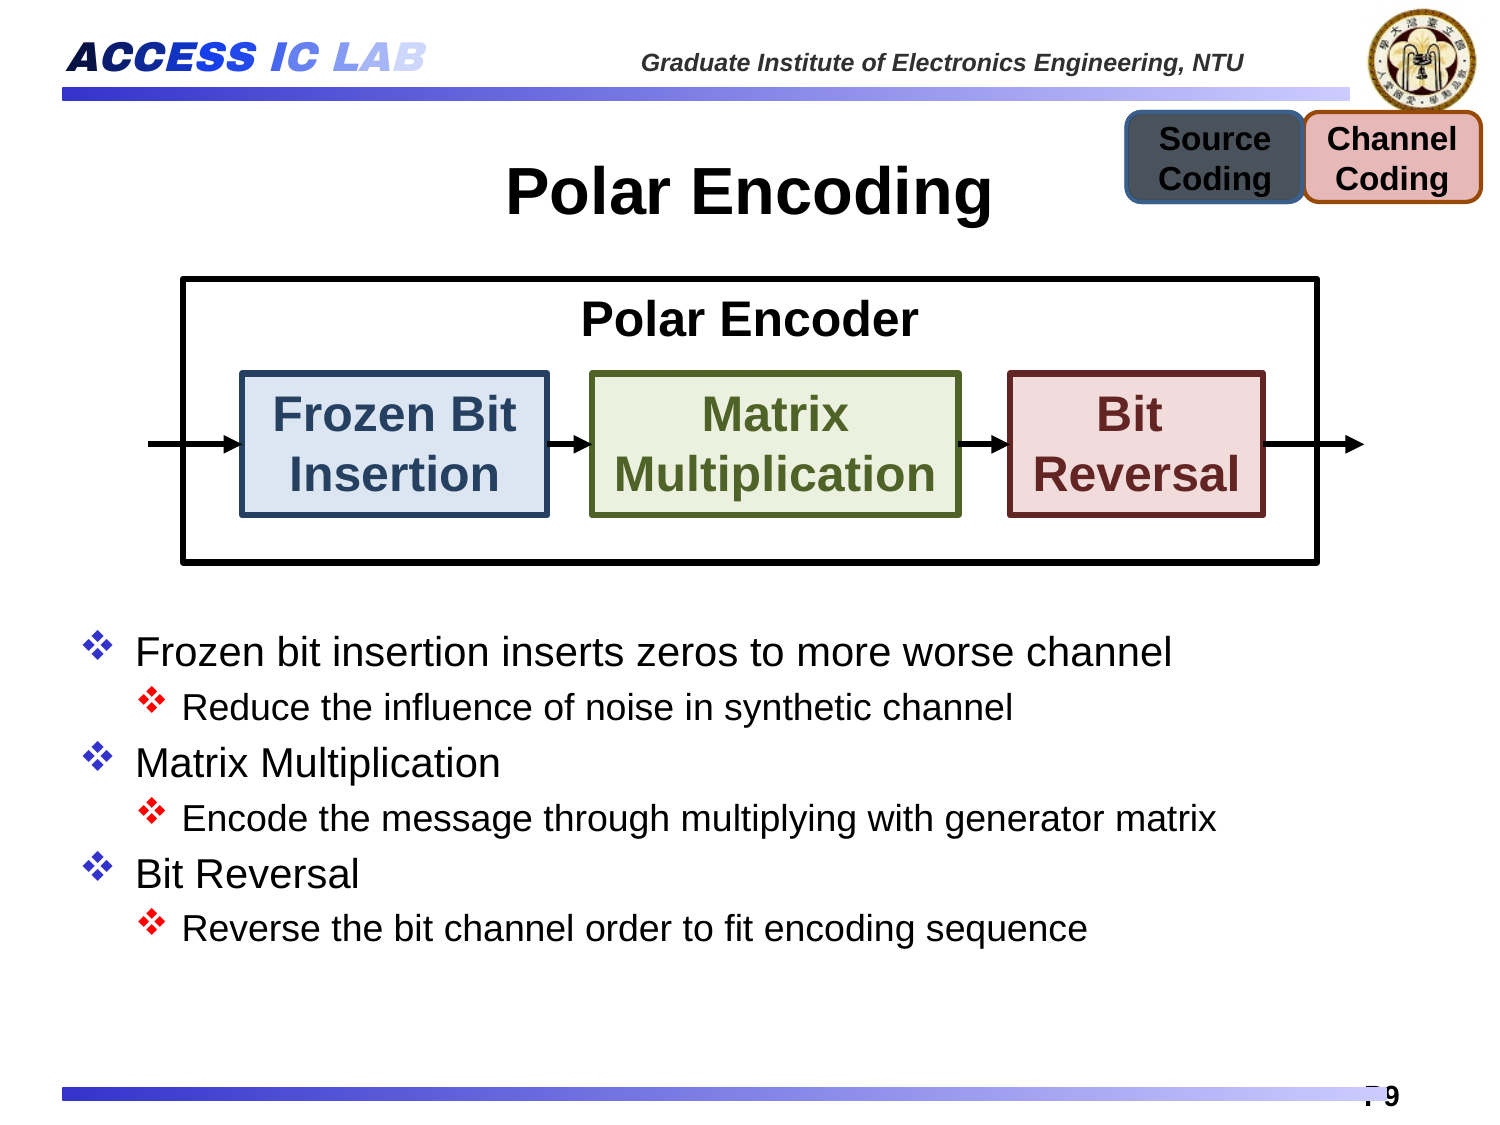

Source Coding
Channel
Coding
# Polar Encoding
Polar Encoder
Frozen Bit
Insertion
Matrix
Multiplication
Bit
Reversal
Frozen bit insertion inserts zeros to more worse channel
Reduce the influence of noise in synthetic channel
Matrix Multiplication
Encode the message through multiplying with generator matrix
Bit Reversal
Reverse the bit channel order to fit encoding sequence